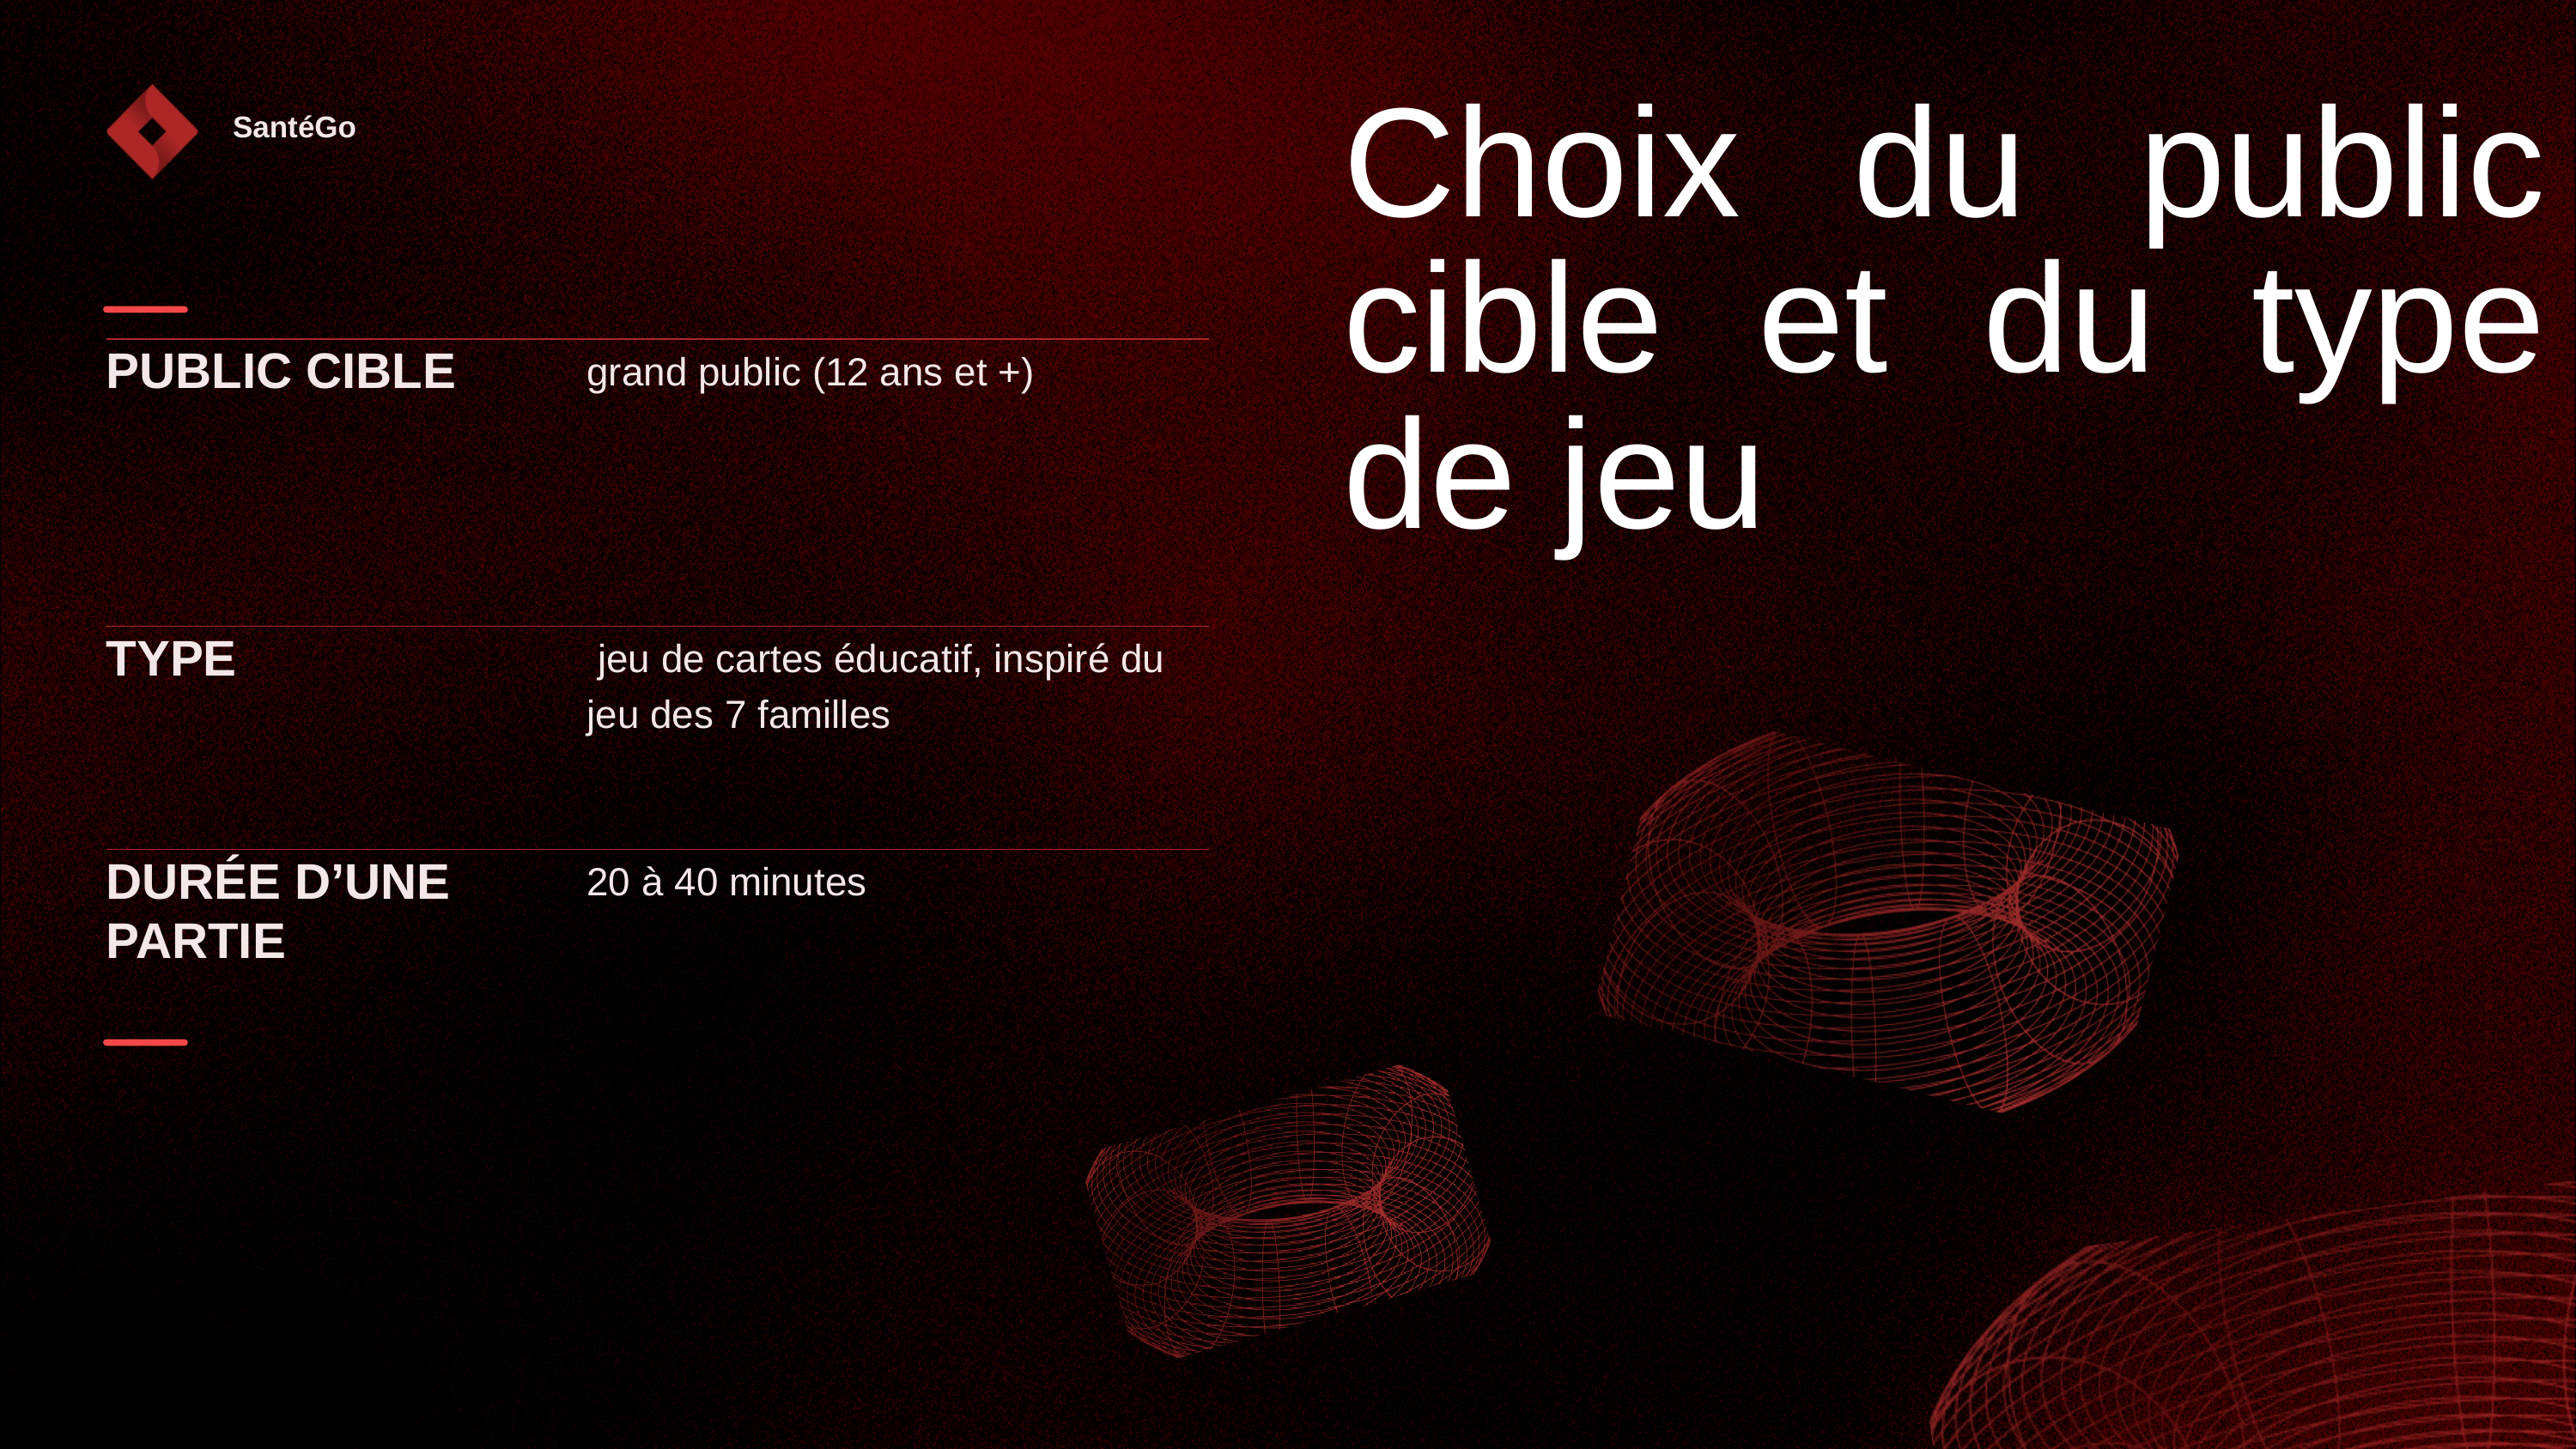

SantéGo
Choix du public cible et du type de jeu

| PUBLIC CIBLE | grand public (12 ans et +) |
| --- | --- |
| TYPE | jeu de cartes éducatif, inspiré du jeu des 7 familles |
| DURÉE D’UNE PARTIE | 20 à 40 minutes |